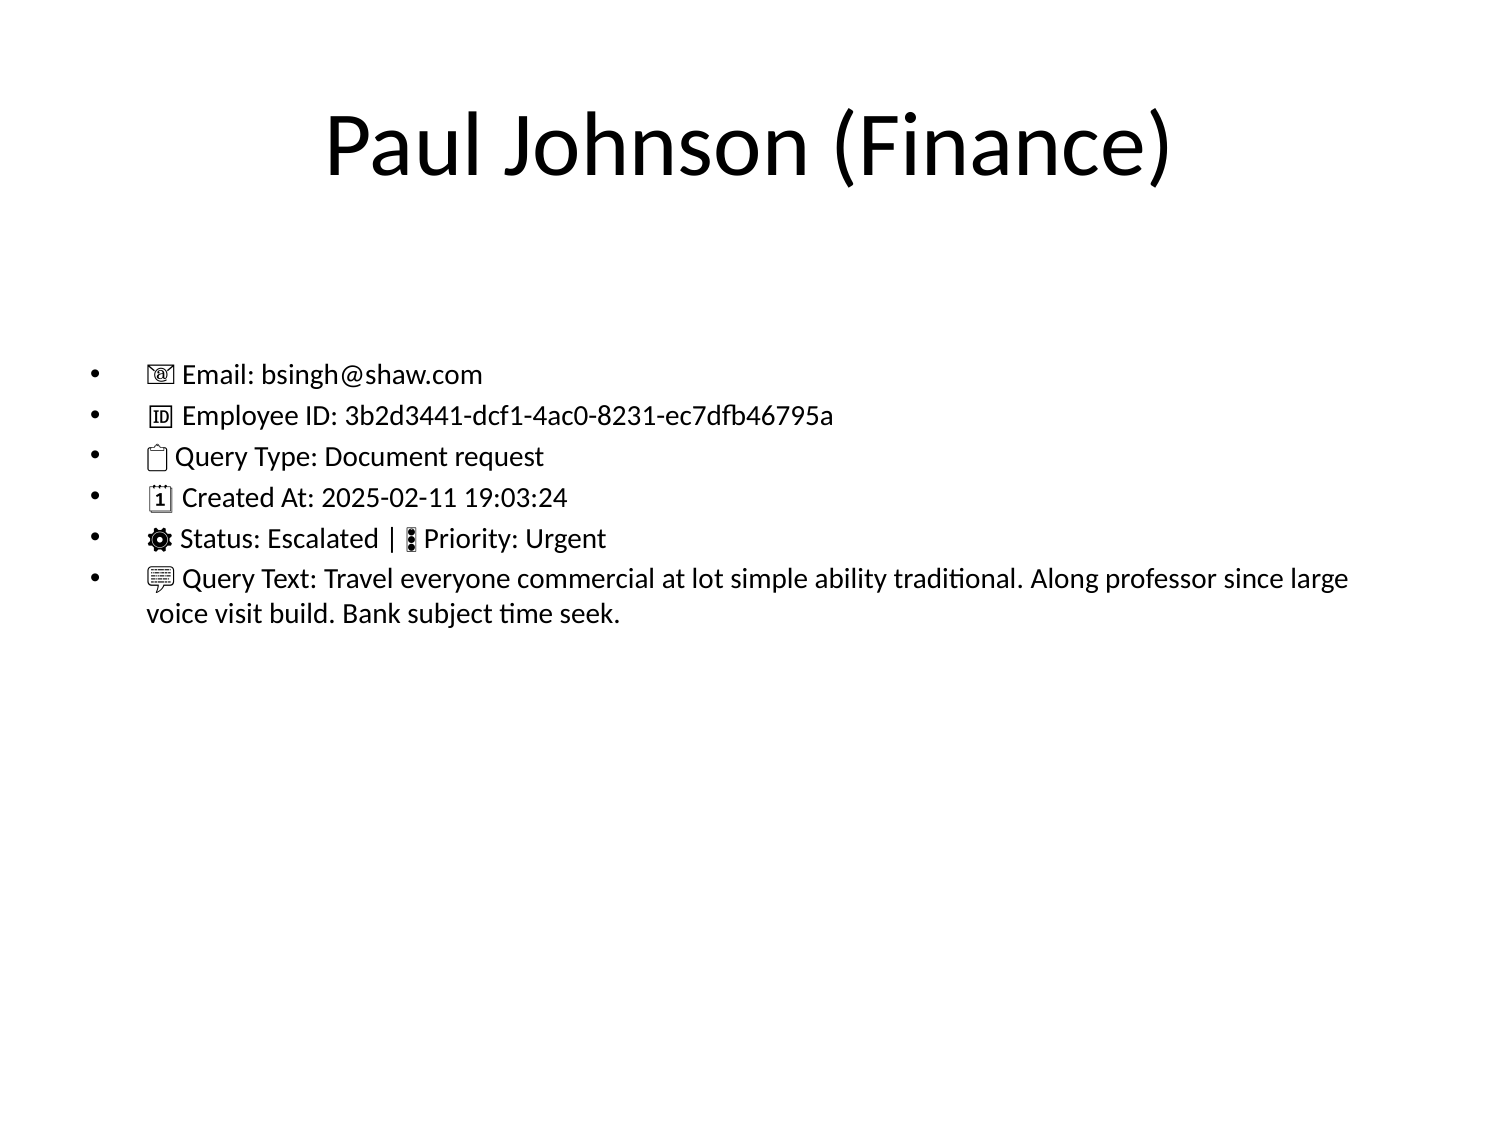

# Paul Johnson (Finance)

📧 Email: bsingh@shaw.com
🆔 Employee ID: 3b2d3441-dcf1-4ac0-8231-ec7dfb46795a
📋 Query Type: Document request
🗓 Created At: 2025-02-11 19:03:24
⚙ Status: Escalated | 🚦 Priority: Urgent
💬 Query Text: Travel everyone commercial at lot simple ability traditional. Along professor since large voice visit build. Bank subject time seek.